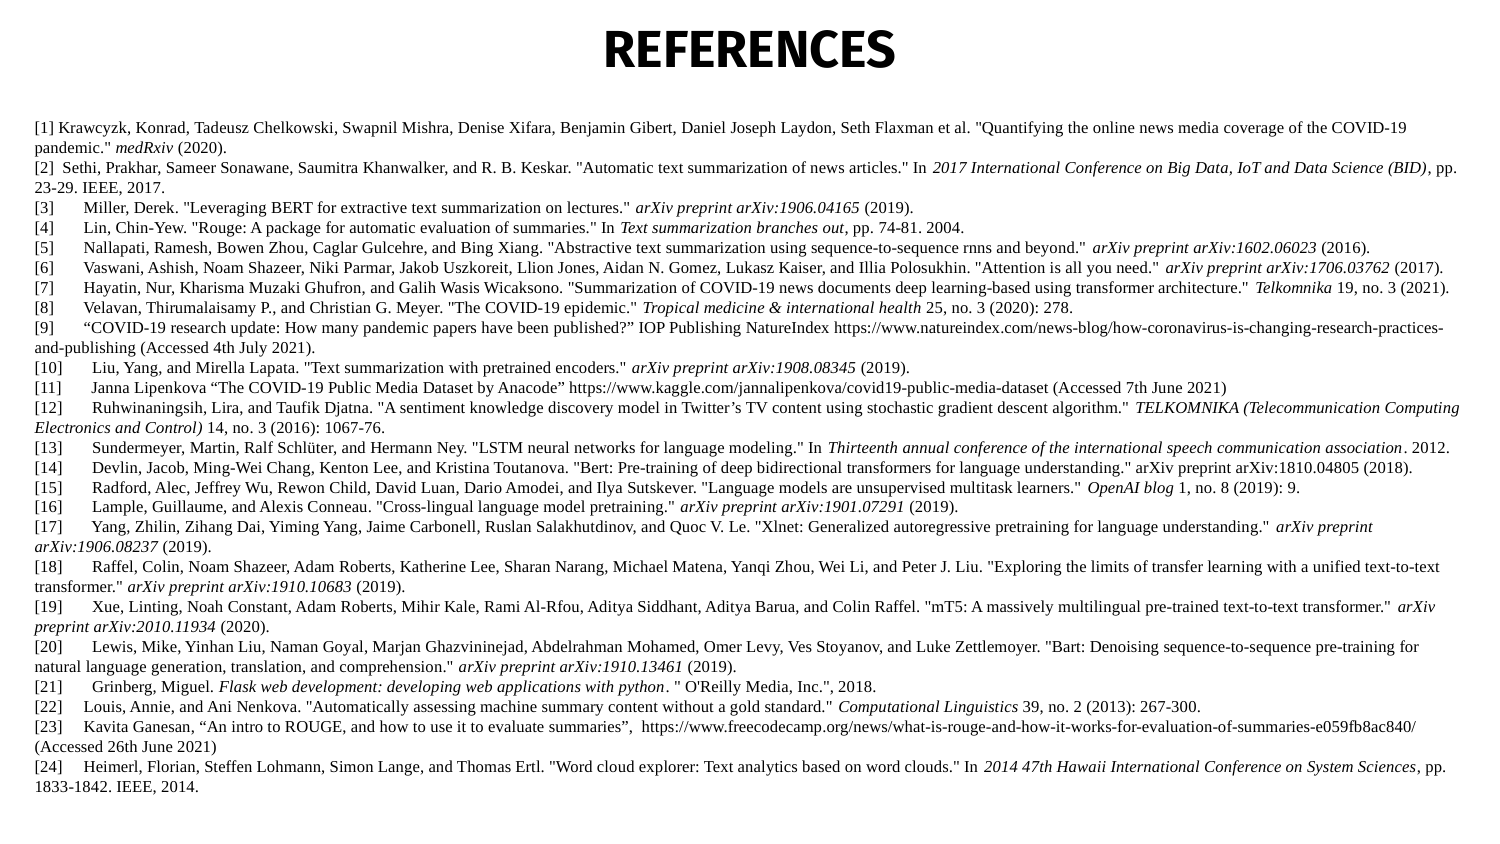

# REFERENCES
[1] Krawcyzk, Konrad, Tadeusz Chelkowski, Swapnil Mishra, Denise Xifara, Benjamin Gibert, Daniel Joseph Laydon, Seth Flaxman et al. "Quantifying the online news media coverage of the COVID-19 pandemic." medRxiv (2020).
[2]  Sethi, Prakhar, Sameer Sonawane, Saumitra Khanwalker, and R. B. Keskar. "Automatic text summarization of news articles." In 2017 International Conference on Big Data, IoT and Data Science (BID), pp. 23-29. IEEE, 2017.
[3]       Miller, Derek. "Leveraging BERT for extractive text summarization on lectures." arXiv preprint arXiv:1906.04165 (2019).
[4]       Lin, Chin-Yew. "Rouge: A package for automatic evaluation of summaries." In Text summarization branches out, pp. 74-81. 2004.
[5]       Nallapati, Ramesh, Bowen Zhou, Caglar Gulcehre, and Bing Xiang. "Abstractive text summarization using sequence-to-sequence rnns and beyond." arXiv preprint arXiv:1602.06023 (2016).
[6]       Vaswani, Ashish, Noam Shazeer, Niki Parmar, Jakob Uszkoreit, Llion Jones, Aidan N. Gomez, Lukasz Kaiser, and Illia Polosukhin. "Attention is all you need." arXiv preprint arXiv:1706.03762 (2017).
[7]       Hayatin, Nur, Kharisma Muzaki Ghufron, and Galih Wasis Wicaksono. "Summarization of COVID-19 news documents deep learning-based using transformer architecture." Telkomnika 19, no. 3 (2021).
[8]       Velavan, Thirumalaisamy P., and Christian G. Meyer. "The COVID‐19 epidemic." Tropical medicine & international health 25, no. 3 (2020): 278.
[9]       “COVID-19 research update: How many pandemic papers have been published?” IOP Publishing NatureIndex https://www.natureindex.com/news-blog/how-coronavirus-is-changing-research-practices-and-publishing (Accessed 4th July 2021).
[10]       Liu, Yang, and Mirella Lapata. "Text summarization with pretrained encoders." arXiv preprint arXiv:1908.08345 (2019).
[11]       Janna Lipenkova “The COVID-19 Public Media Dataset by Anacode” https://www.kaggle.com/jannalipenkova/covid19-public-media-dataset (Accessed 7th June 2021)
[12]       Ruhwinaningsih, Lira, and Taufik Djatna. "A sentiment knowledge discovery model in Twitter’s TV content using stochastic gradient descent algorithm." TELKOMNIKA (Telecommunication Computing Electronics and Control) 14, no. 3 (2016): 1067-76.
[13]       Sundermeyer, Martin, Ralf Schlüter, and Hermann Ney. "LSTM neural networks for language modeling." In Thirteenth annual conference of the international speech communication association. 2012.
[14]       Devlin, Jacob, Ming-Wei Chang, Kenton Lee, and Kristina Toutanova. "Bert: Pre-training of deep bidirectional transformers for language understanding." arXiv preprint arXiv:1810.04805 (2018).
[15]       Radford, Alec, Jeffrey Wu, Rewon Child, David Luan, Dario Amodei, and Ilya Sutskever. "Language models are unsupervised multitask learners." OpenAI blog 1, no. 8 (2019): 9.
[16]       Lample, Guillaume, and Alexis Conneau. "Cross-lingual language model pretraining." arXiv preprint arXiv:1901.07291 (2019).
[17]       Yang, Zhilin, Zihang Dai, Yiming Yang, Jaime Carbonell, Ruslan Salakhutdinov, and Quoc V. Le. "Xlnet: Generalized autoregressive pretraining for language understanding." arXiv preprint arXiv:1906.08237 (2019).
[18]       Raffel, Colin, Noam Shazeer, Adam Roberts, Katherine Lee, Sharan Narang, Michael Matena, Yanqi Zhou, Wei Li, and Peter J. Liu. "Exploring the limits of transfer learning with a unified text-to-text transformer." arXiv preprint arXiv:1910.10683 (2019).
[19]       Xue, Linting, Noah Constant, Adam Roberts, Mihir Kale, Rami Al-Rfou, Aditya Siddhant, Aditya Barua, and Colin Raffel. "mT5: A massively multilingual pre-trained text-to-text transformer." arXiv preprint arXiv:2010.11934 (2020).
[20]       Lewis, Mike, Yinhan Liu, Naman Goyal, Marjan Ghazvininejad, Abdelrahman Mohamed, Omer Levy, Ves Stoyanov, and Luke Zettlemoyer. "Bart: Denoising sequence-to-sequence pre-training for natural language generation, translation, and comprehension." arXiv preprint arXiv:1910.13461 (2019).
[21]       Grinberg, Miguel. Flask web development: developing web applications with python. " O'Reilly Media, Inc.", 2018.
[22]     Louis, Annie, and Ani Nenkova. "Automatically assessing machine summary content without a gold standard." Computational Linguistics 39, no. 2 (2013): 267-300.
[23]     Kavita Ganesan, “An intro to ROUGE, and how to use it to evaluate summaries”,  https://www.freecodecamp.org/news/what-is-rouge-and-how-it-works-for-evaluation-of-summaries-e059fb8ac840/ (Accessed 26th June 2021)
[24]     Heimerl, Florian, Steffen Lohmann, Simon Lange, and Thomas Ertl. "Word cloud explorer: Text analytics based on word clouds." In 2014 47th Hawaii International Conference on System Sciences, pp. 1833-1842. IEEE, 2014.